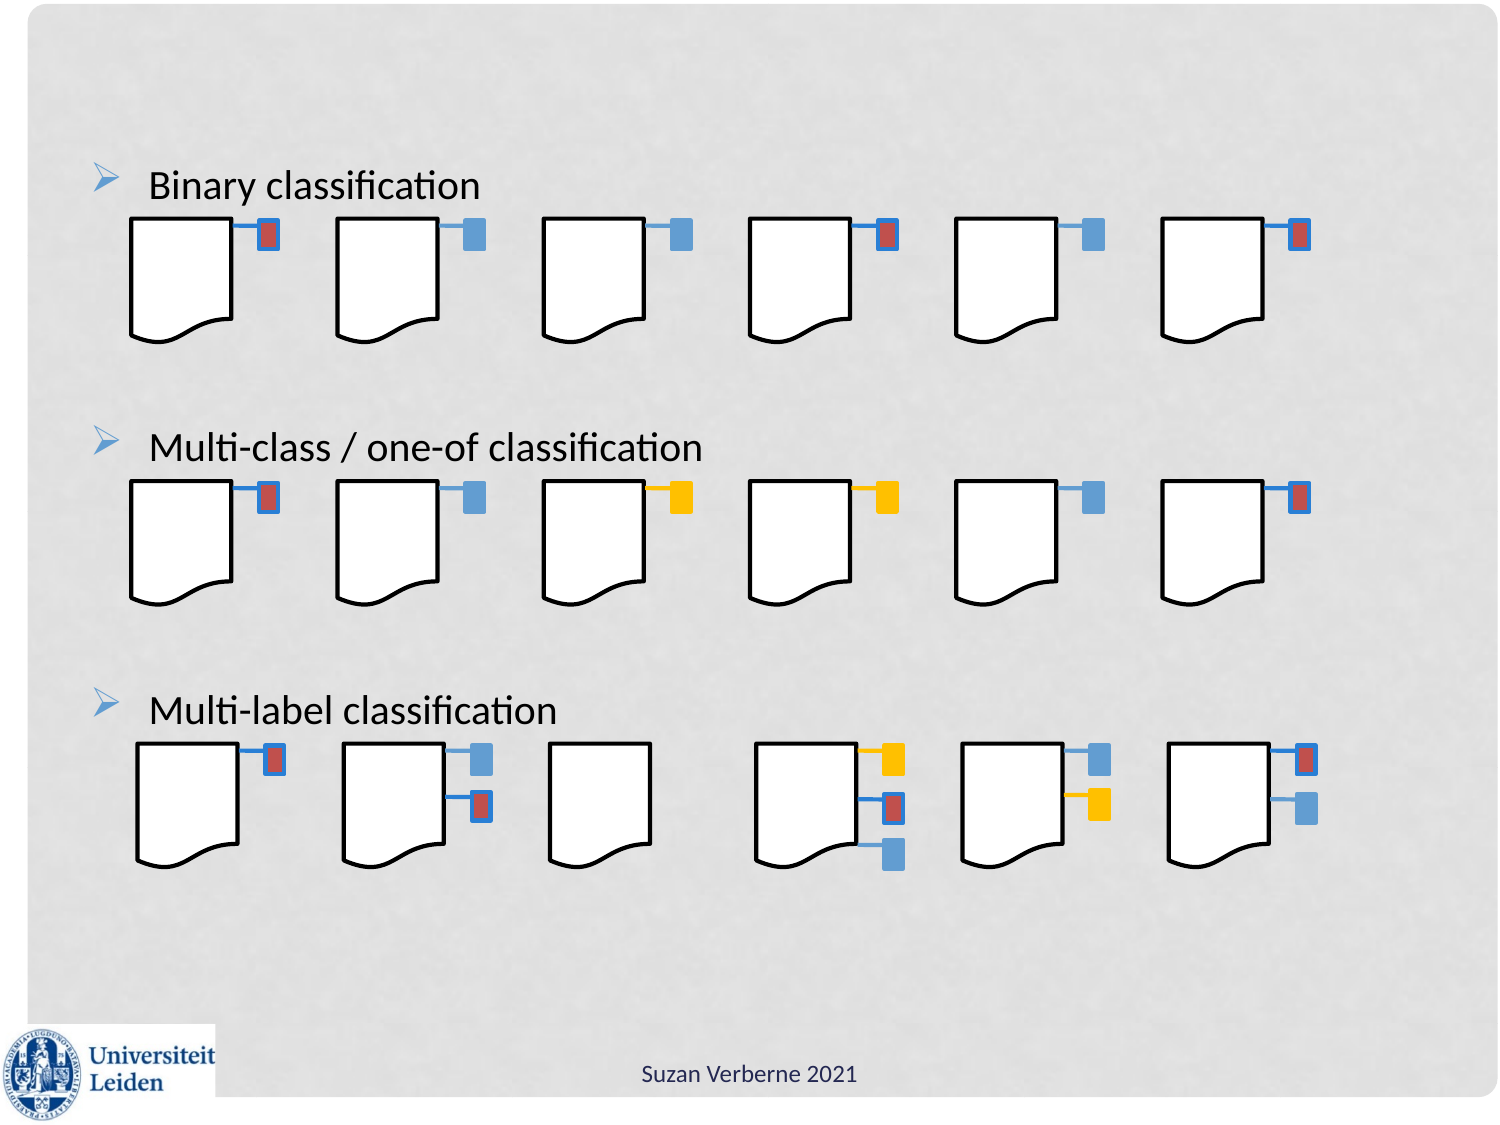

Binary classification

Multi-class / one-of classification

Multi-label classification

Suzan Verberne 2021